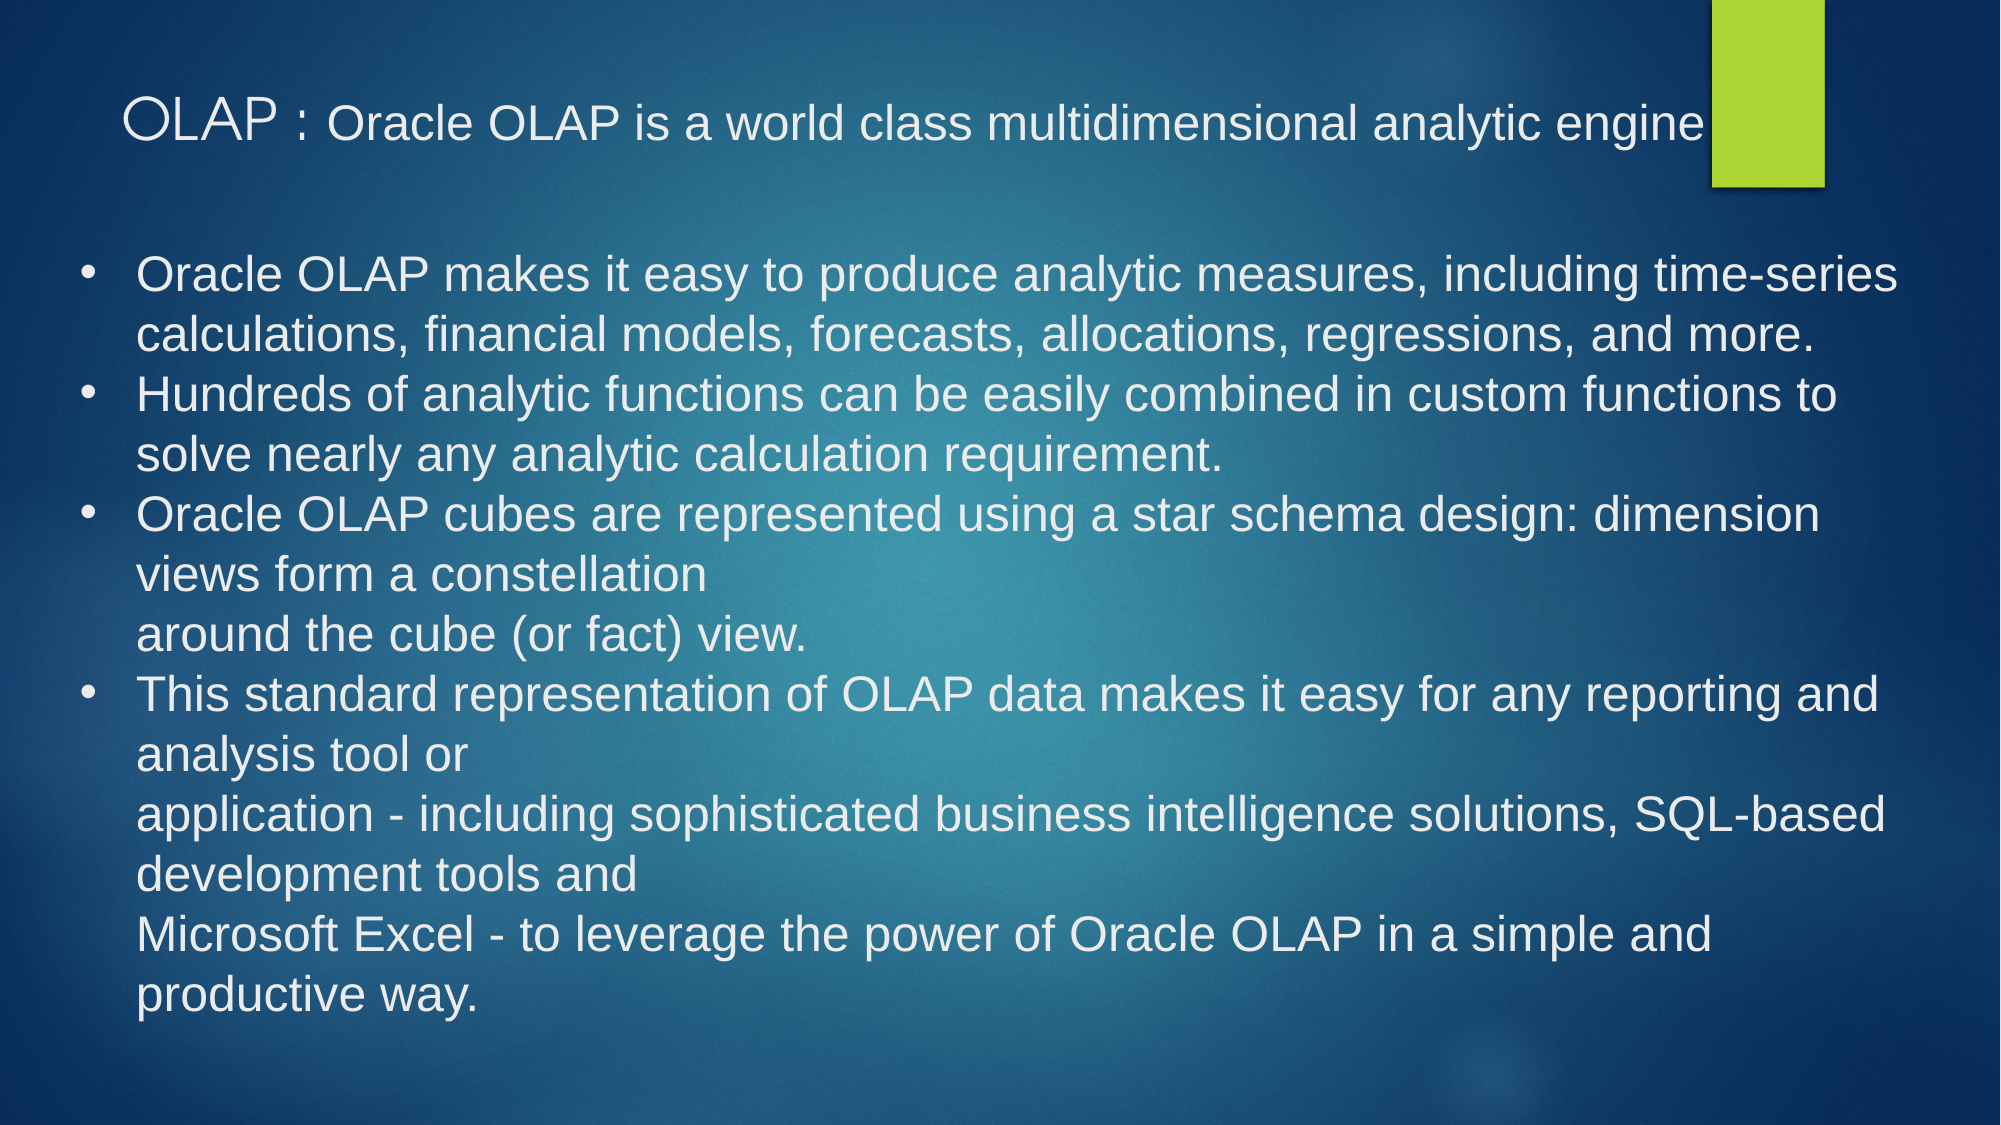

# OLAP : Oracle OLAP is a world class multidimensional analytic engine
Oracle OLAP makes it easy to produce analytic measures, including time-series calculations, financial models, forecasts, allocations, regressions, and more.
Hundreds of analytic functions can be easily combined in custom functions to solve nearly any analytic calculation requirement.
Oracle OLAP cubes are represented using a star schema design: dimension views form a constellation
around the cube (or fact) view.
This standard representation of OLAP data makes it easy for any reporting and analysis tool or
application - including sophisticated business intelligence solutions, SQL-based development tools and
Microsoft Excel - to leverage the power of Oracle OLAP in a simple and productive way.